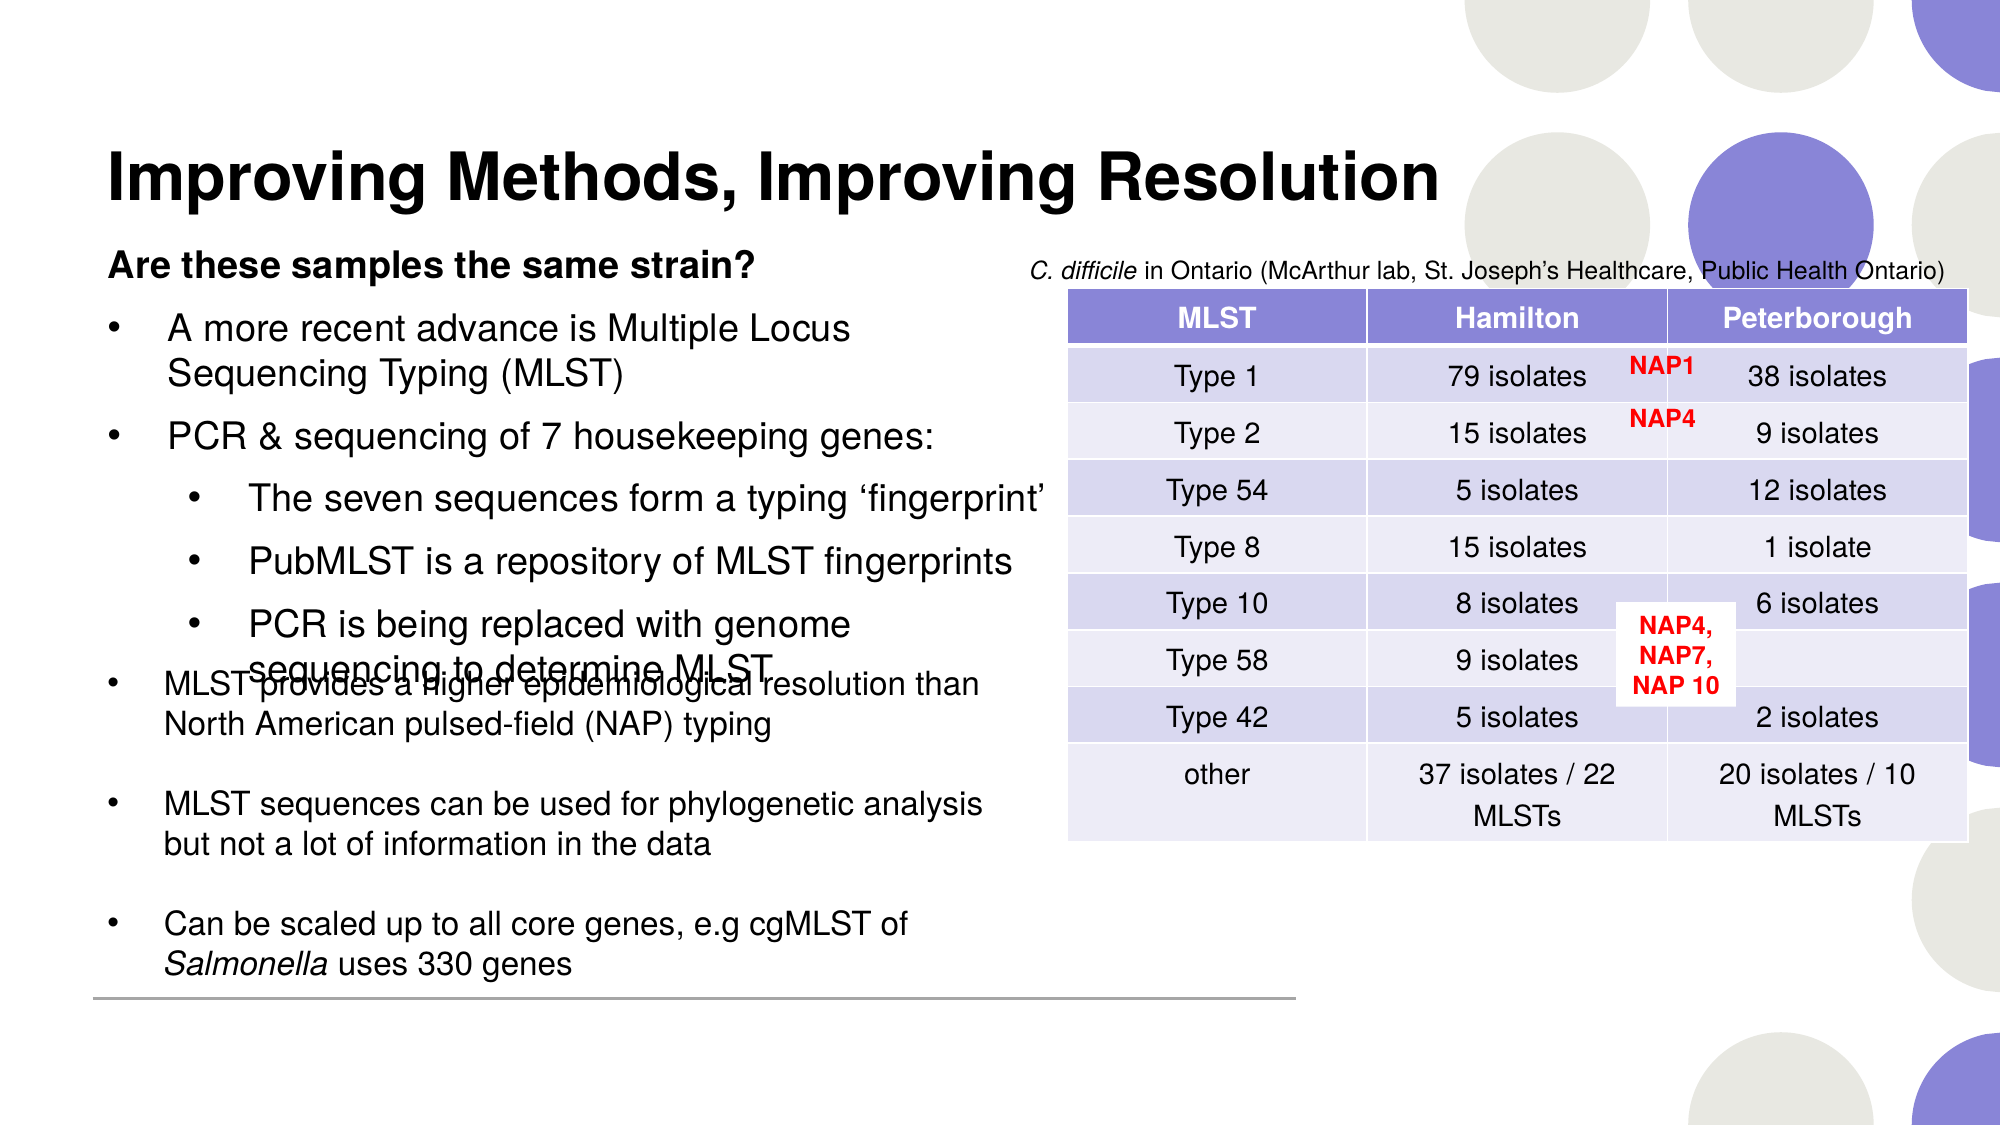

# Improving Methods, Improving Resolution
Are these samples the same strain?
A more recent advance is Multiple Locus Sequencing Typing (MLST)
PCR & sequencing of 7 housekeeping genes:
The seven sequences form a typing ‘fingerprint’
PubMLST is a repository of MLST fingerprints
PCR is being replaced with genome sequencing to determine MLST
C. difficile in Ontario (McArthur lab, St. Joseph’s Healthcare, Public Health Ontario)
| MLST | Hamilton | Peterborough |
| --- | --- | --- |
| Type 1 | 79 isolates | 38 isolates |
| Type 2 | 15 isolates | 9 isolates |
| Type 54 | 5 isolates | 12 isolates |
| Type 8 | 15 isolates | 1 isolate |
| Type 10 | 8 isolates | 6 isolates |
| Type 58 | 9 isolates |  |
| Type 42 | 5 isolates | 2 isolates |
| other | 37 isolates / 22 MLSTs | 20 isolates / 10 MLSTs |
NAP1
NAP4
NAP4, NAP7, NAP 10
MLST provides a higher epidemiological resolution than North American pulsed-field (NAP) typing

MLST sequences can be used for phylogenetic analysis but not a lot of information in the data

Can be scaled up to all core genes, e.g cgMLST of Salmonella uses 330 genes